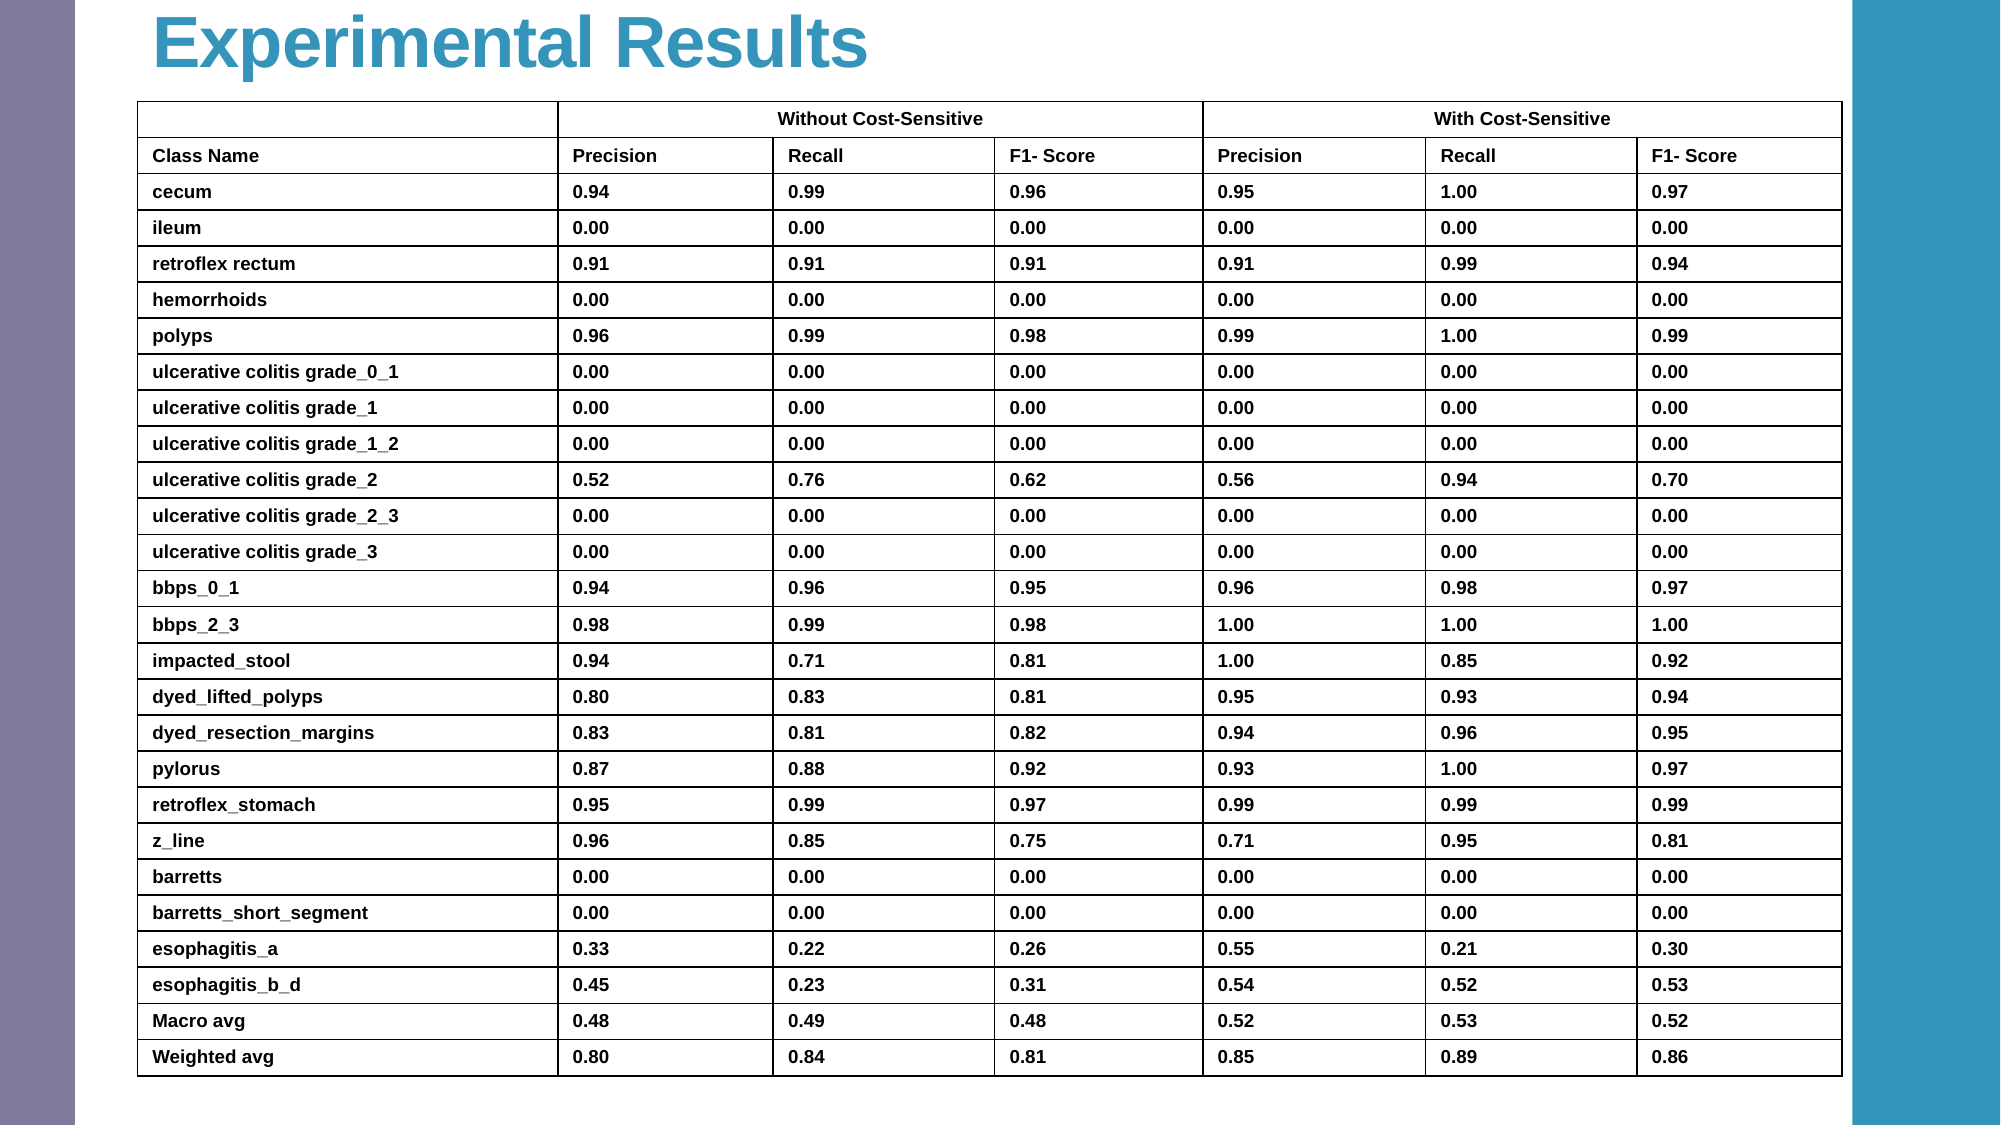

# Experimental Results
|  | Without Cost-Sensitive |  |  | With Cost-Sensitive |  |  |
| --- | --- | --- | --- | --- | --- | --- |
| Class Name | Precision | Recall | F1- Score | Precision | Recall | F1- Score |
| cecum | 0.94 | 0.99 | 0.96 | 0.95 | 1.00 | 0.97 |
| ileum | 0.00 | 0.00 | 0.00 | 0.00 | 0.00 | 0.00 |
| retroflex rectum | 0.91 | 0.91 | 0.91 | 0.91 | 0.99 | 0.94 |
| hemorrhoids | 0.00 | 0.00 | 0.00 | 0.00 | 0.00 | 0.00 |
| polyps | 0.96 | 0.99 | 0.98 | 0.99 | 1.00 | 0.99 |
| ulcerative colitis grade\_0\_1 | 0.00 | 0.00 | 0.00 | 0.00 | 0.00 | 0.00 |
| ulcerative colitis grade\_1 | 0.00 | 0.00 | 0.00 | 0.00 | 0.00 | 0.00 |
| ulcerative colitis grade\_1\_2 | 0.00 | 0.00 | 0.00 | 0.00 | 0.00 | 0.00 |
| ulcerative colitis grade\_2 | 0.52 | 0.76 | 0.62 | 0.56 | 0.94 | 0.70 |
| ulcerative colitis grade\_2\_3 | 0.00 | 0.00 | 0.00 | 0.00 | 0.00 | 0.00 |
| ulcerative colitis grade\_3 | 0.00 | 0.00 | 0.00 | 0.00 | 0.00 | 0.00 |
| bbps\_0\_1 | 0.94 | 0.96 | 0.95 | 0.96 | 0.98 | 0.97 |
| bbps\_2\_3 | 0.98 | 0.99 | 0.98 | 1.00 | 1.00 | 1.00 |
| impacted\_stool | 0.94 | 0.71 | 0.81 | 1.00 | 0.85 | 0.92 |
| dyed\_lifted\_polyps | 0.80 | 0.83 | 0.81 | 0.95 | 0.93 | 0.94 |
| dyed\_resection\_margins | 0.83 | 0.81 | 0.82 | 0.94 | 0.96 | 0.95 |
| pylorus | 0.87 | 0.88 | 0.92 | 0.93 | 1.00 | 0.97 |
| retroflex\_stomach | 0.95 | 0.99 | 0.97 | 0.99 | 0.99 | 0.99 |
| z\_line | 0.96 | 0.85 | 0.75 | 0.71 | 0.95 | 0.81 |
| barretts | 0.00 | 0.00 | 0.00 | 0.00 | 0.00 | 0.00 |
| barretts\_short\_segment | 0.00 | 0.00 | 0.00 | 0.00 | 0.00 | 0.00 |
| esophagitis\_a | 0.33 | 0.22 | 0.26 | 0.55 | 0.21 | 0.30 |
| esophagitis\_b\_d | 0.45 | 0.23 | 0.31 | 0.54 | 0.52 | 0.53 |
| Macro avg | 0.48 | 0.49 | 0.48 | 0.52 | 0.53 | 0.52 |
| Weighted avg | 0.80 | 0.84 | 0.81 | 0.85 | 0.89 | 0.86 |